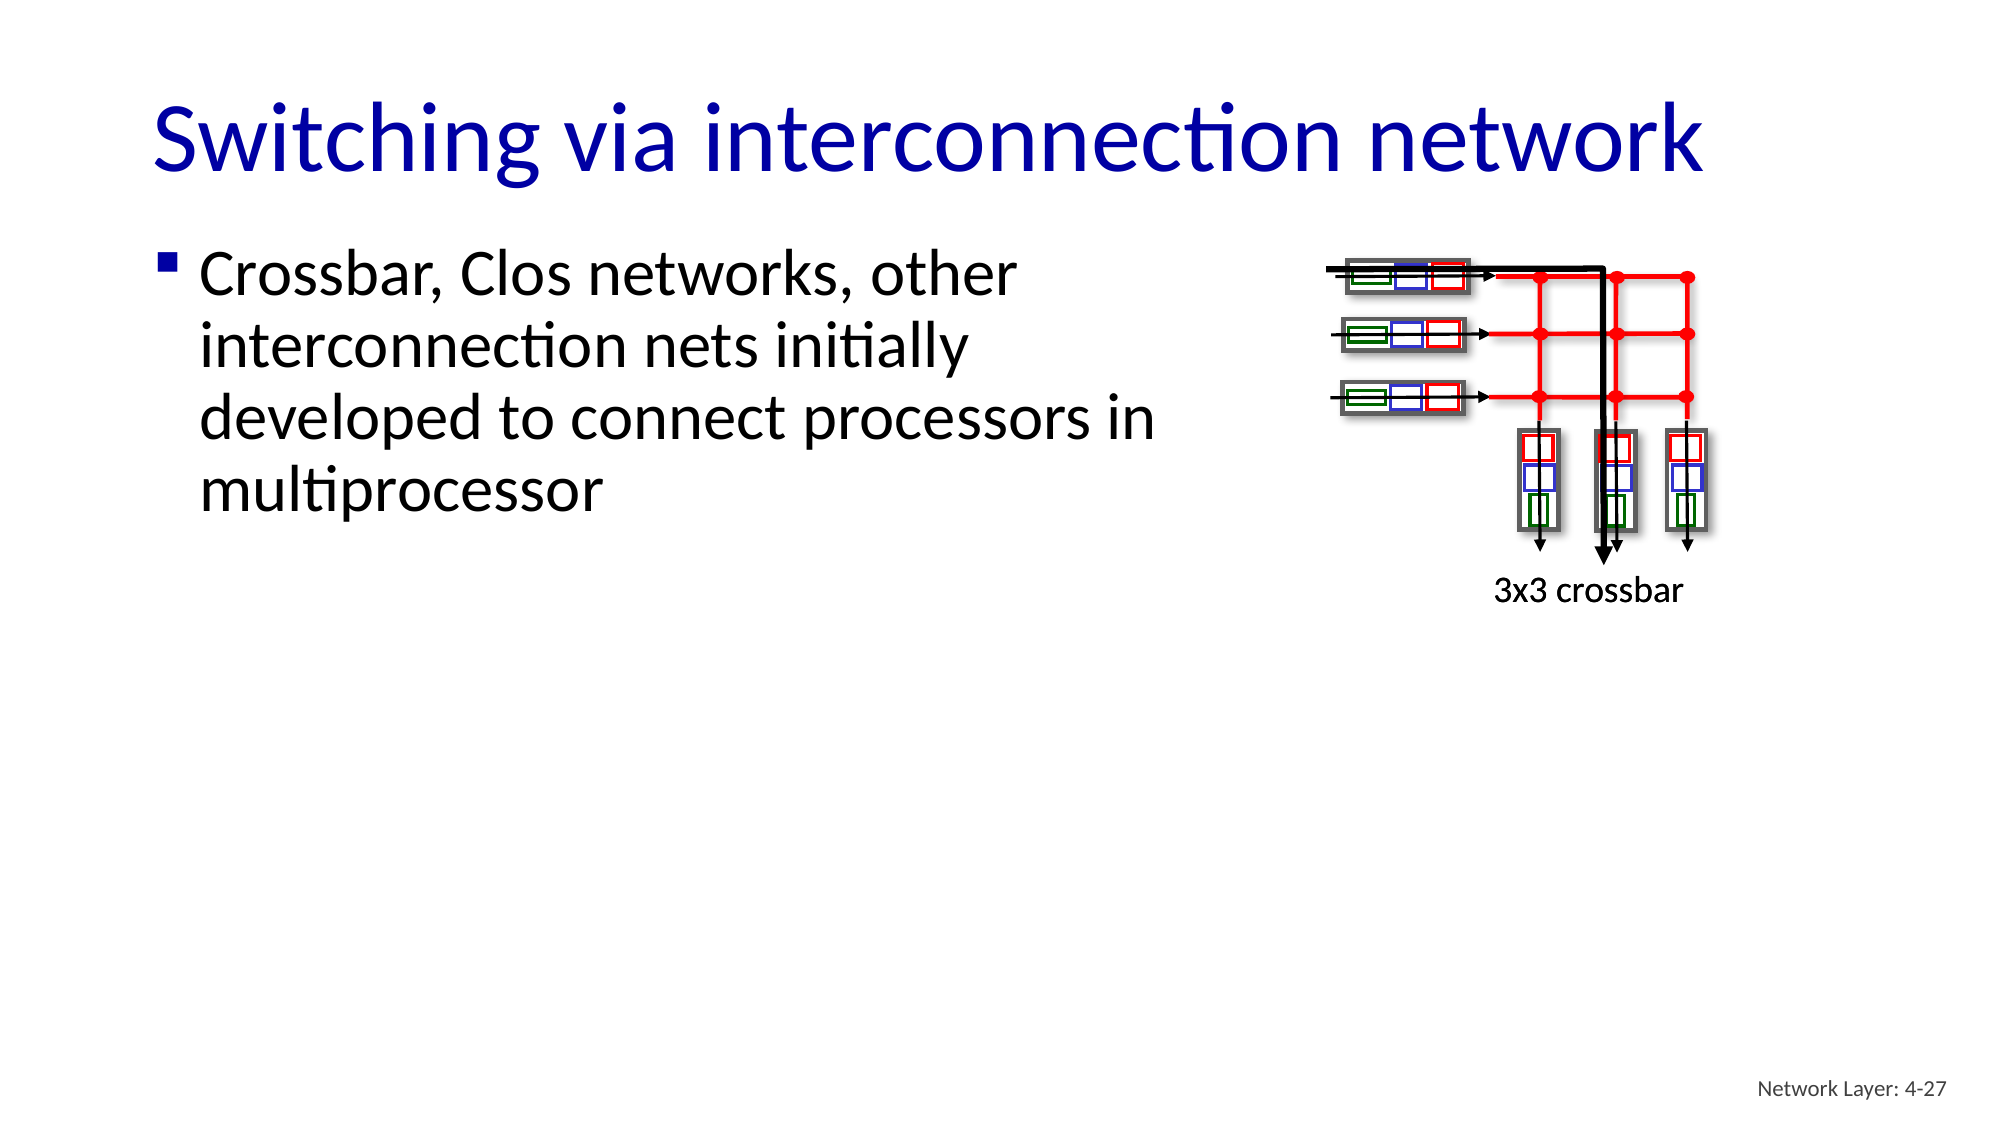

# Switching via interconnection network
Crossbar, Clos networks, other interconnection nets initially developed to connect processors in multiprocessor

3x3 crossbar
3x3 crossbar
Network Layer: 4-27